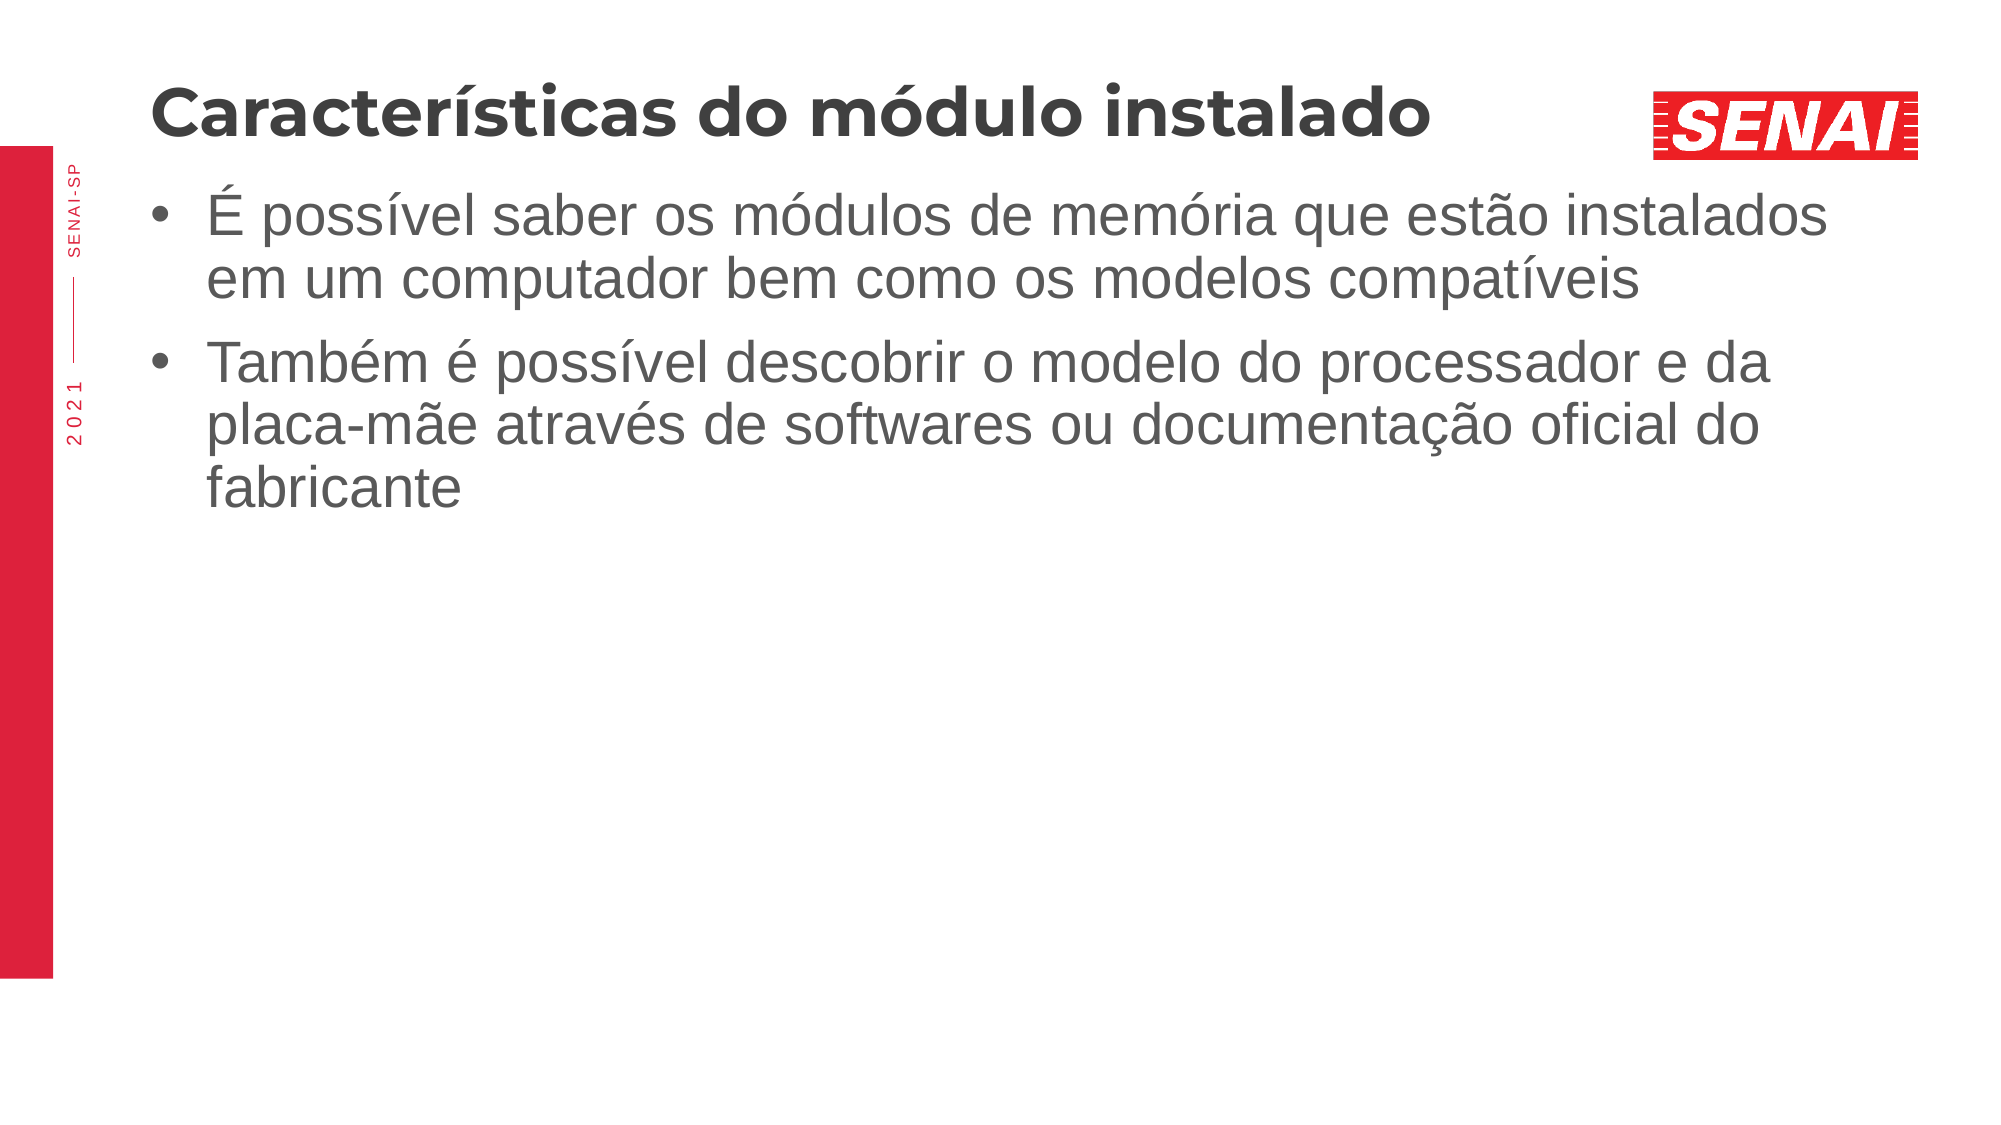

# Características do módulo instalado
É possível saber os módulos de memória que estão instalados em um computador bem como os modelos compatíveis
Também é possível descobrir o modelo do processador e da placa-mãe através de softwares ou documentação oficial do fabricante